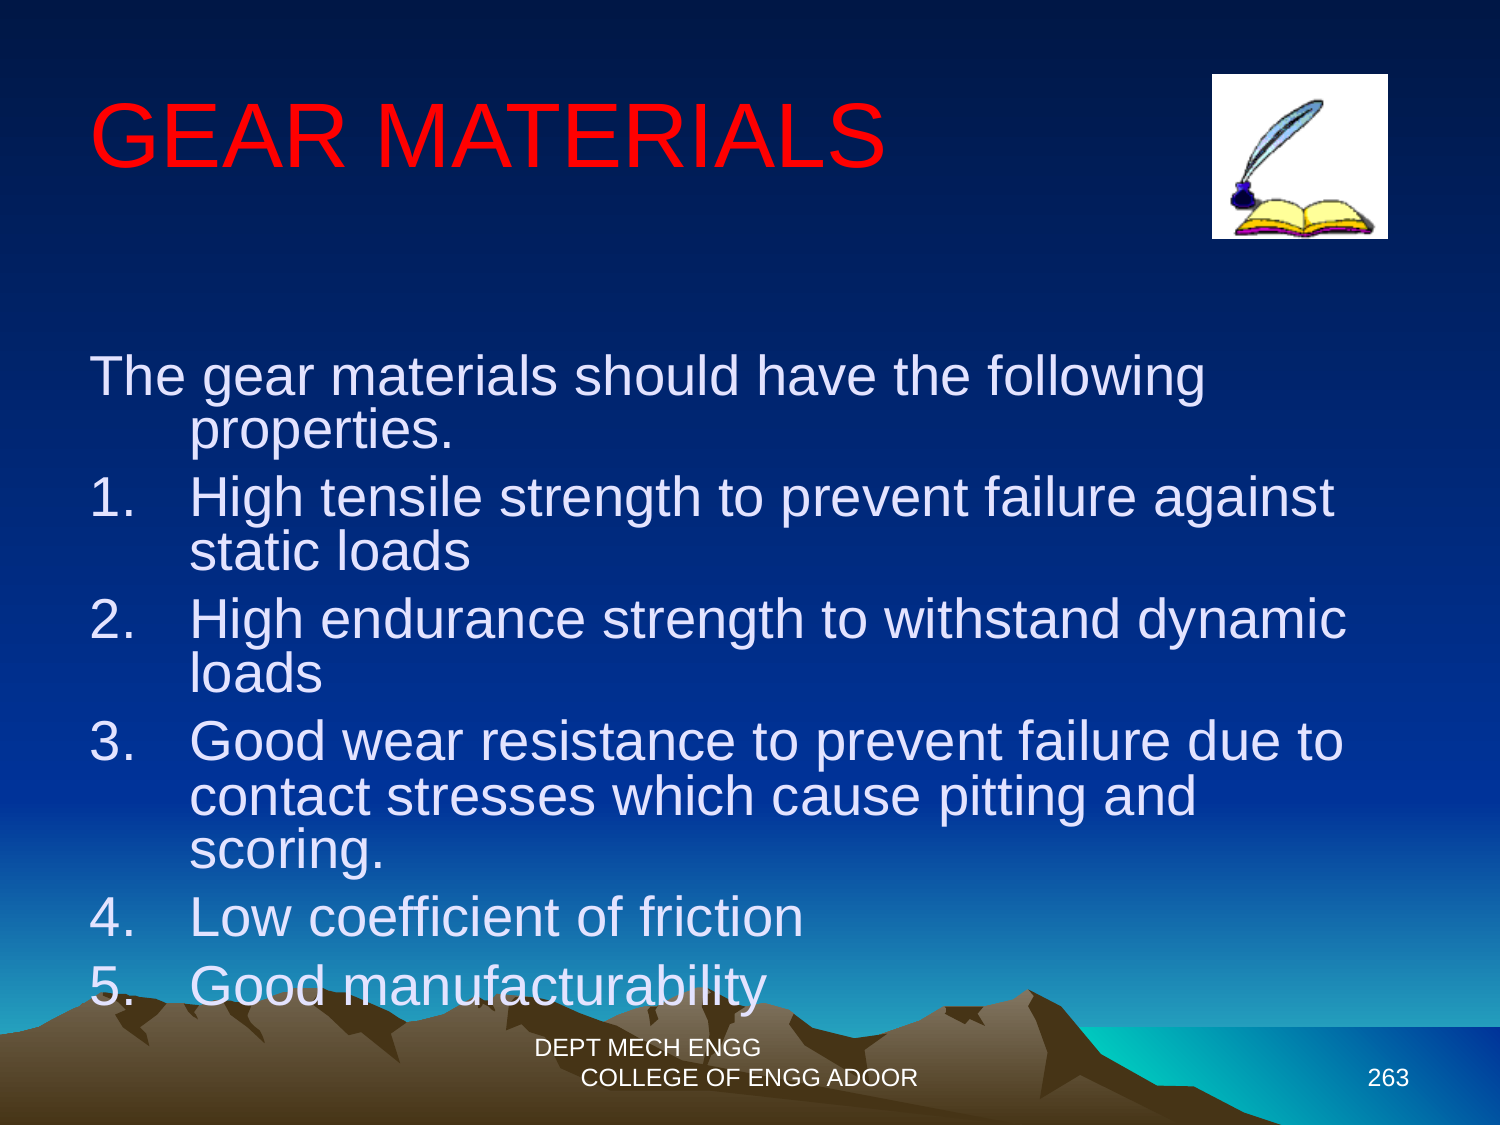

GEAR MATERIALS

The gear materials should have the following properties.
High tensile strength to prevent failure against static loads
High endurance strength to withstand dynamic loads
Good wear resistance to prevent failure due to contact stresses which cause pitting and scoring.
Low coefficient of friction
Good manufacturability

DEPT MECH ENGG                              COLLEGE OF ENGG ADOOR
263